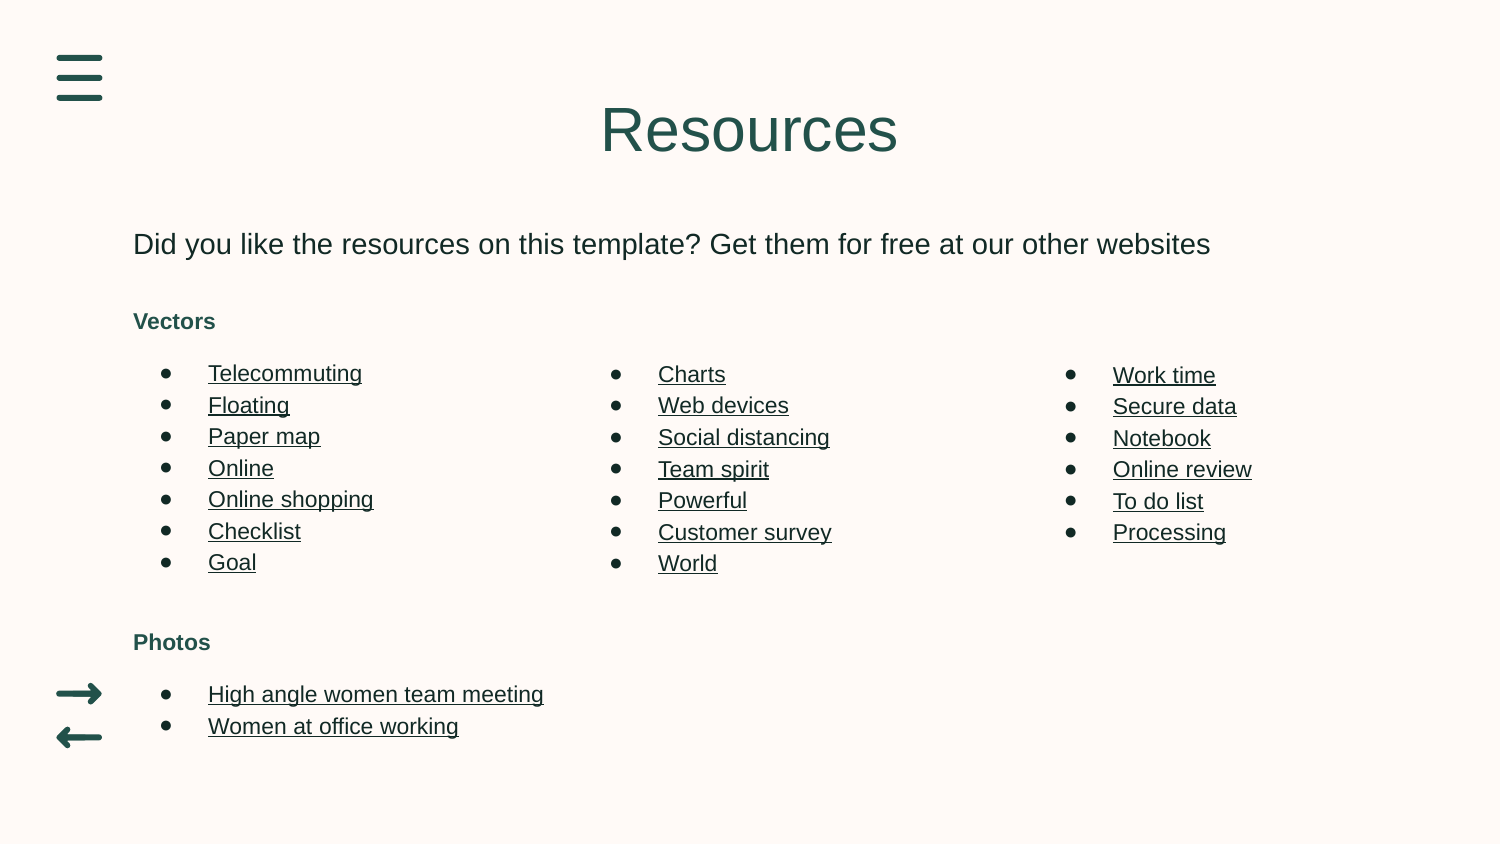

Resources
Did you like the resources on this template? Get them for free at our other websites
Vectors
Telecommuting
Floating
Paper map
Online
Online shopping
Checklist
Goal

Charts
Web devices
Social distancing
Team spirit
Powerful
Customer survey
World
Work time
Secure data
Notebook
Online review
To do list
Processing
Photos
High angle women team meeting
Women at office working